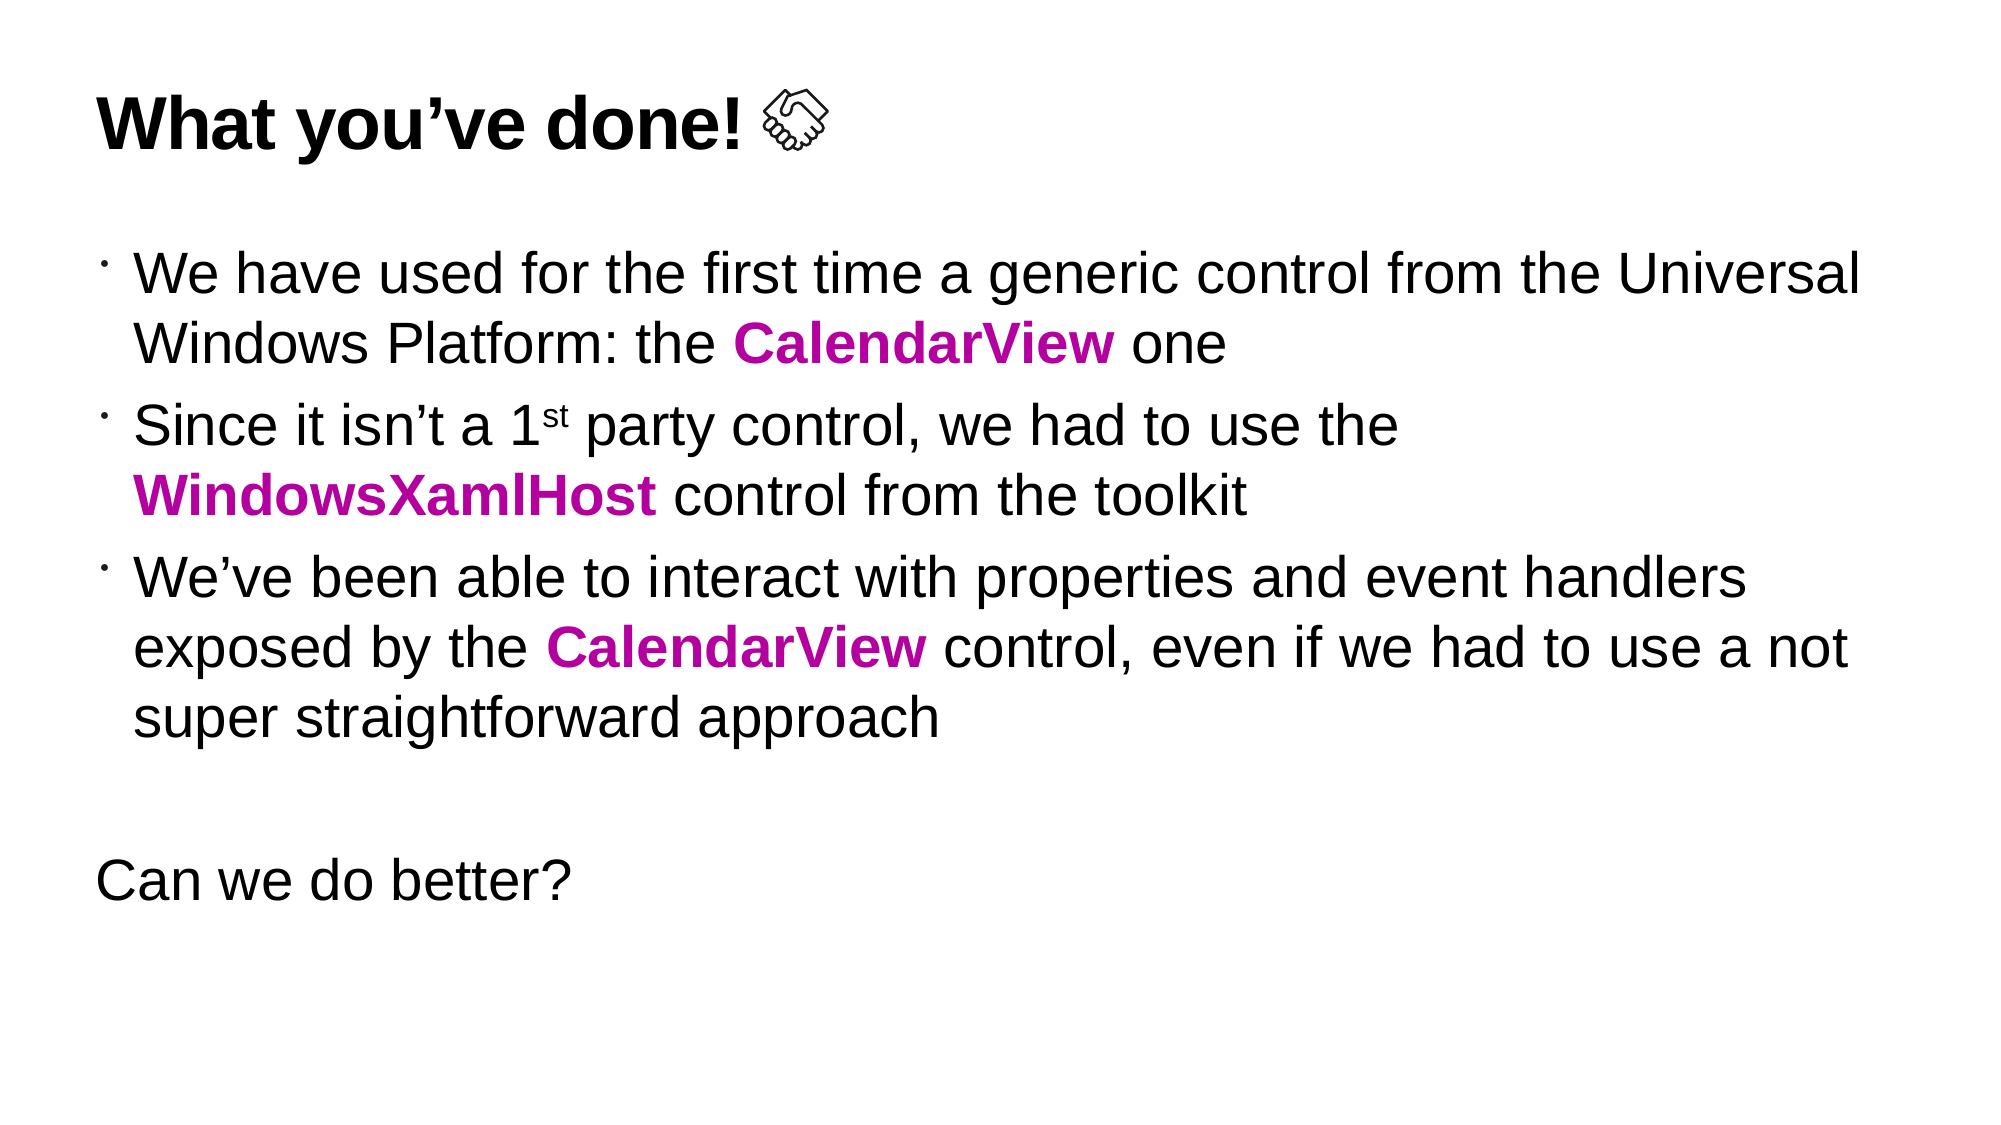

# What you’ve done!

We have used for the first time a generic control from the Universal Windows Platform: the CalendarView one
Since it isn’t a 1st party control, we had to use the WindowsXamlHost control from the toolkit
We’ve been able to interact with properties and event handlers exposed by the CalendarView control, even if we had to use a not super straightforward approach

Can we do better?